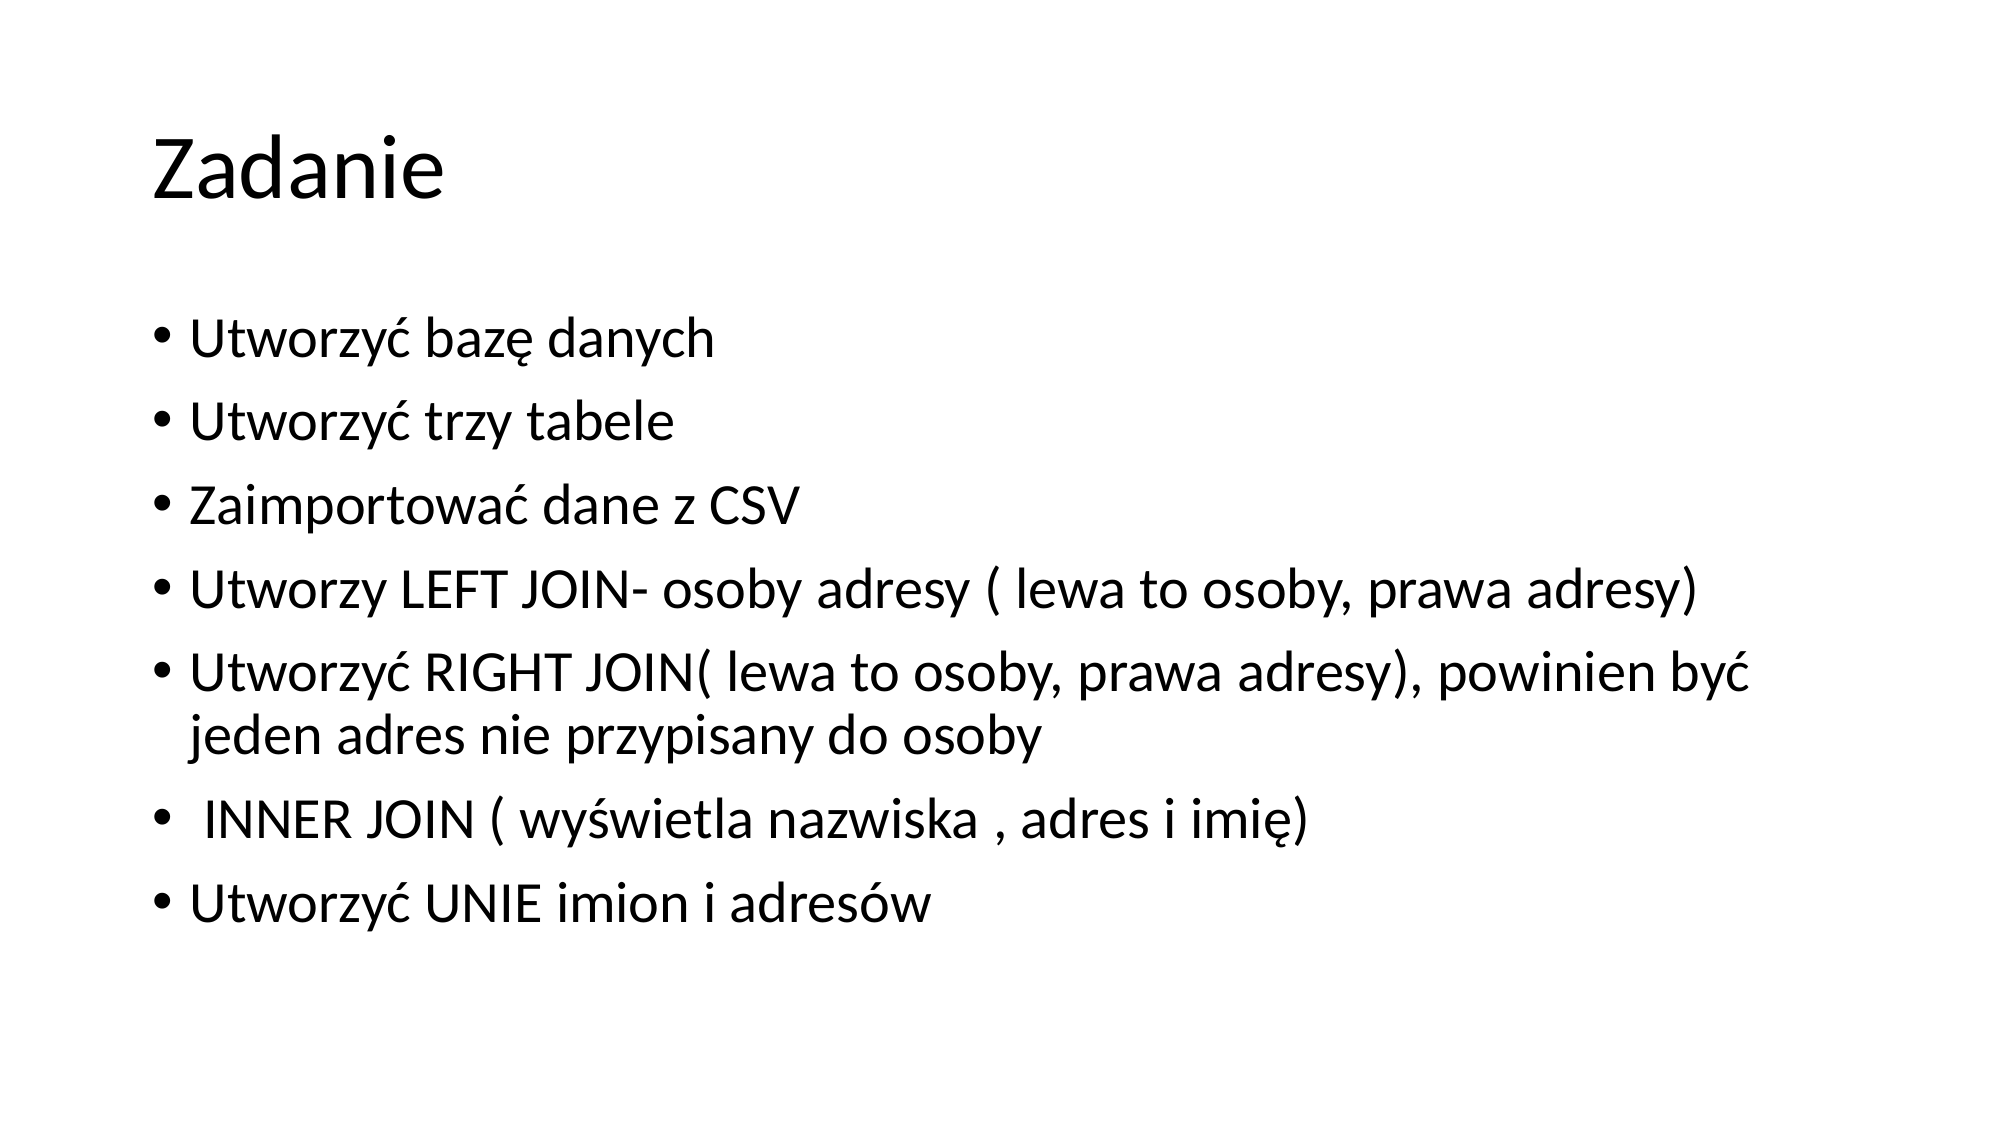

# Zadanie
Utworzyć bazę danych
Utworzyć trzy tabele
Zaimportować dane z CSV
Utworzy LEFT JOIN- osoby adresy ( lewa to osoby, prawa adresy)
Utworzyć RIGHT JOIN( lewa to osoby, prawa adresy), powinien być jeden adres nie przypisany do osoby
 INNER JOIN ( wyświetla nazwiska , adres i imię)
Utworzyć UNIE imion i adresów